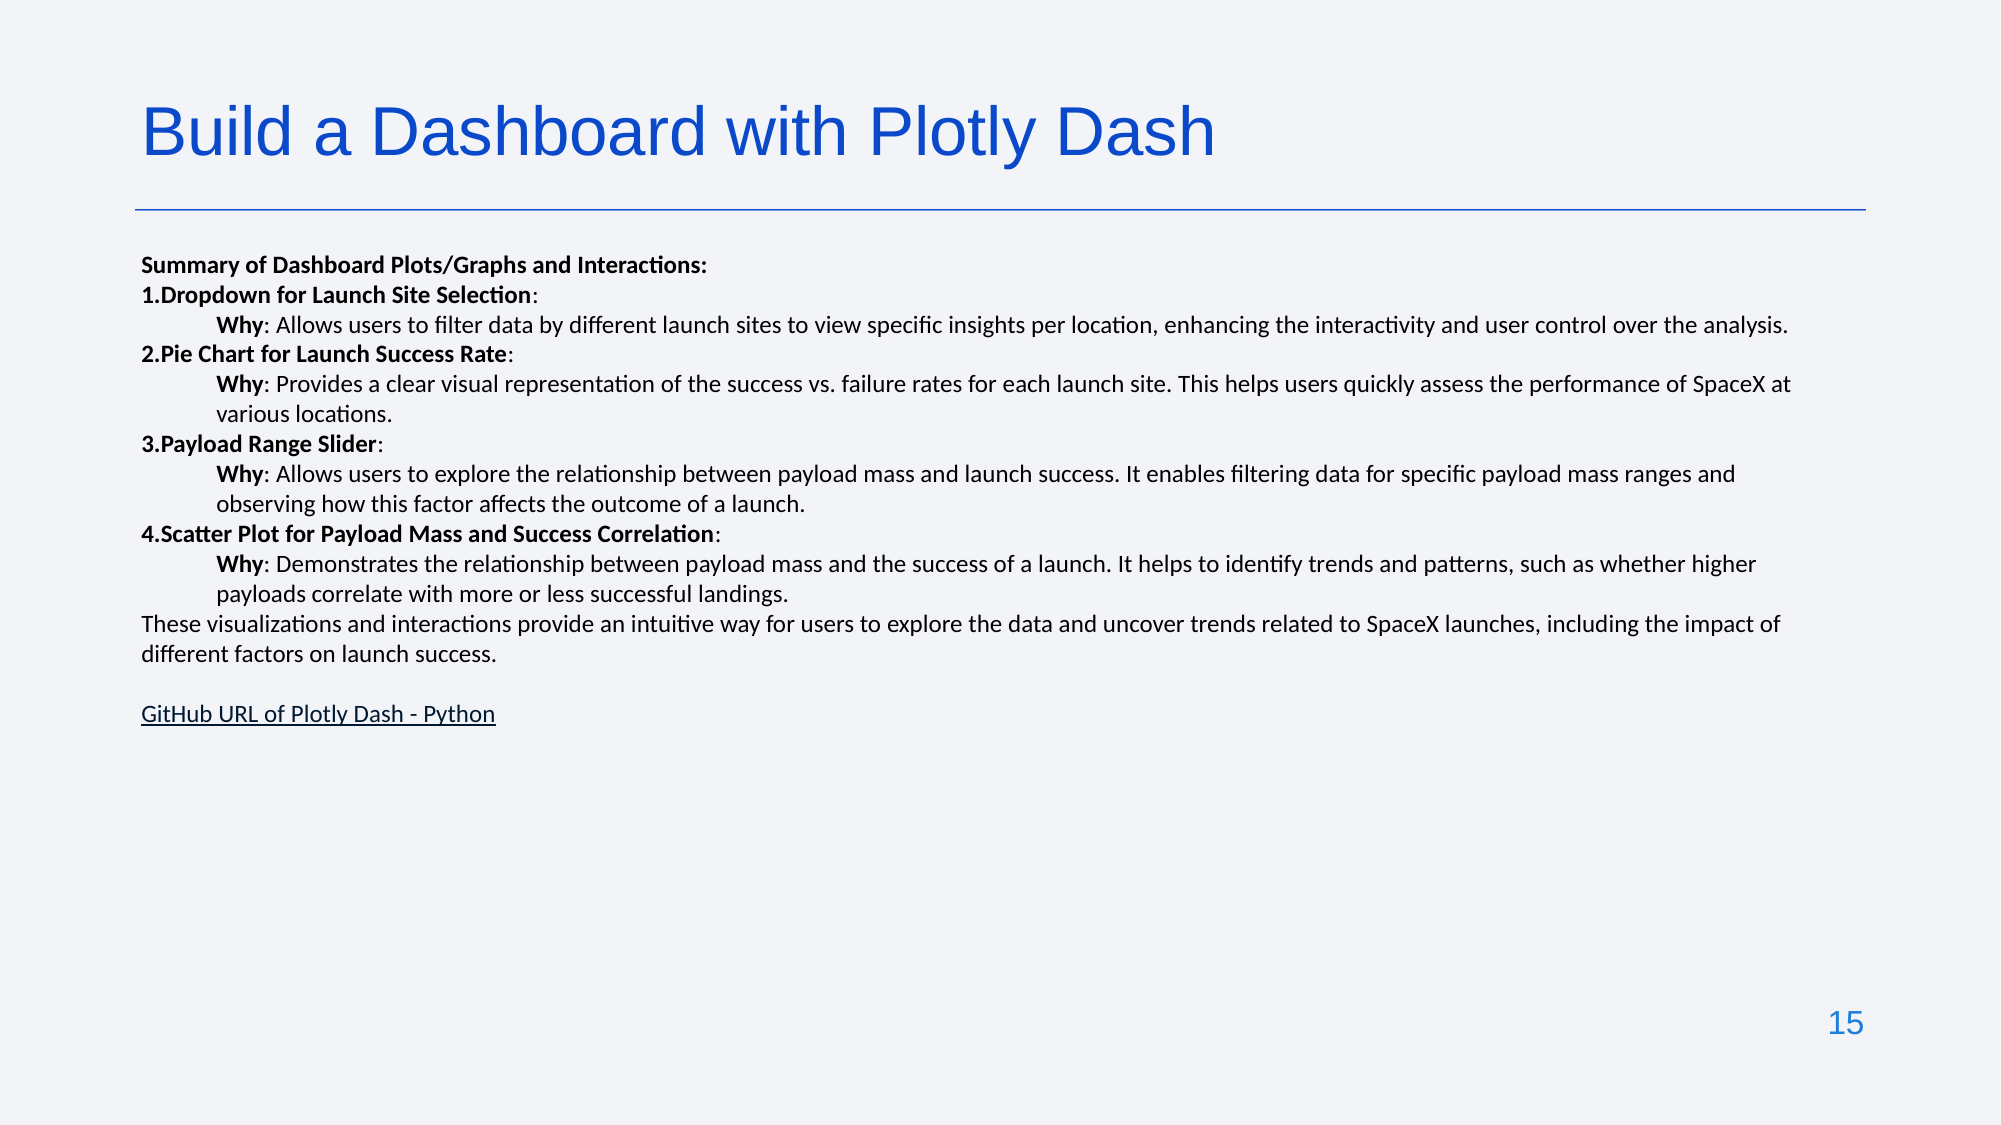

Build a Dashboard with Plotly Dash
Summary of Dashboard Plots/Graphs and Interactions:
Dropdown for Launch Site Selection:
Why: Allows users to filter data by different launch sites to view specific insights per location, enhancing the interactivity and user control over the analysis.
Pie Chart for Launch Success Rate:
Why: Provides a clear visual representation of the success vs. failure rates for each launch site. This helps users quickly assess the performance of SpaceX at various locations.
Payload Range Slider:
Why: Allows users to explore the relationship between payload mass and launch success. It enables filtering data for specific payload mass ranges and observing how this factor affects the outcome of a launch.
Scatter Plot for Payload Mass and Success Correlation:
Why: Demonstrates the relationship between payload mass and the success of a launch. It helps to identify trends and patterns, such as whether higher payloads correlate with more or less successful landings.
These visualizations and interactions provide an intuitive way for users to explore the data and uncover trends related to SpaceX launches, including the impact of different factors on launch success.

GitHub URL of Plotly Dash - Python

15